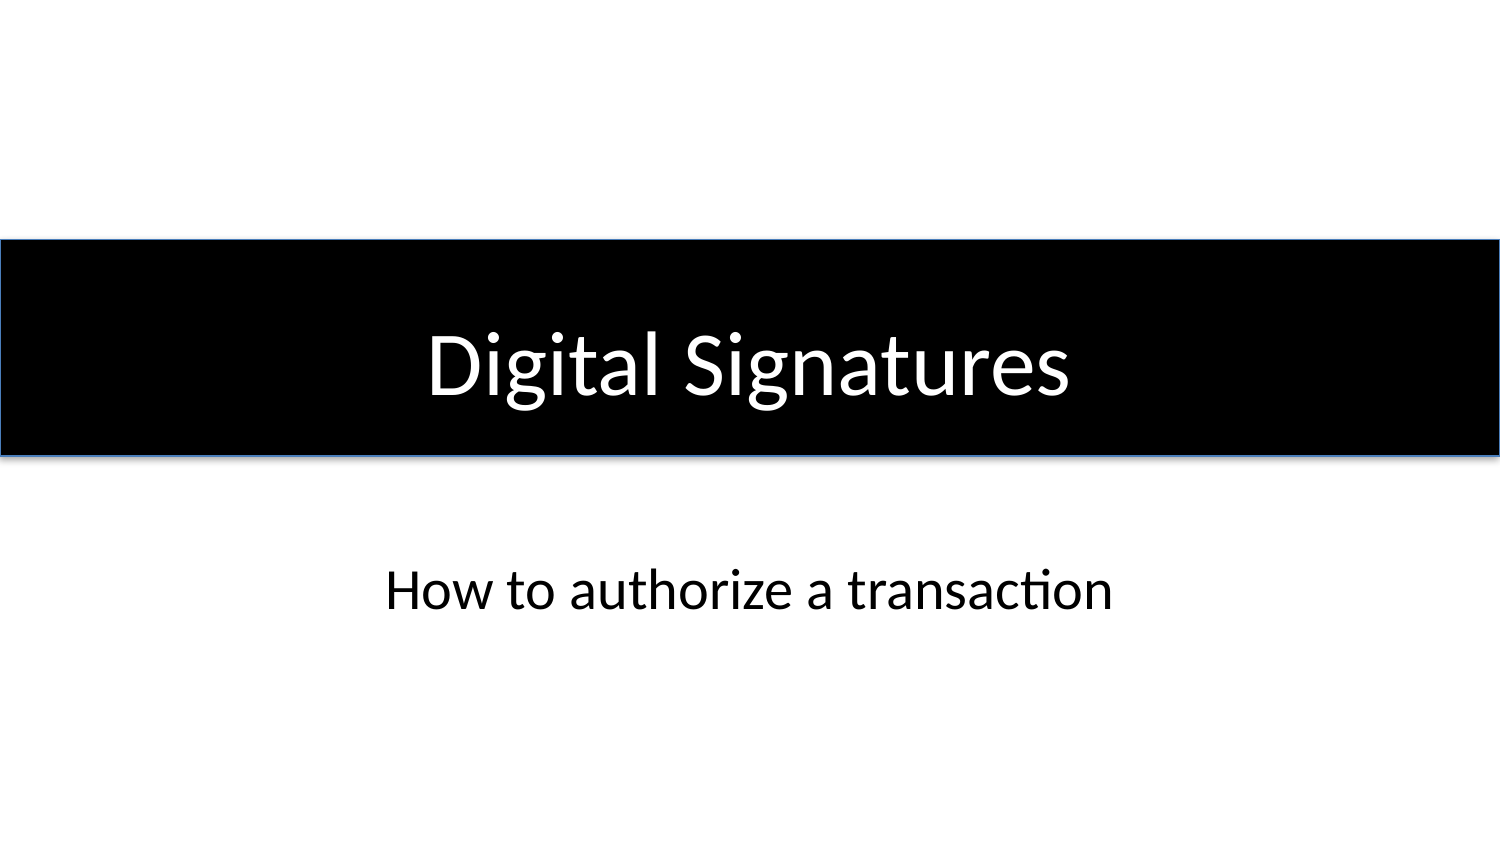

# Digital Signatures
How to authorize a transaction